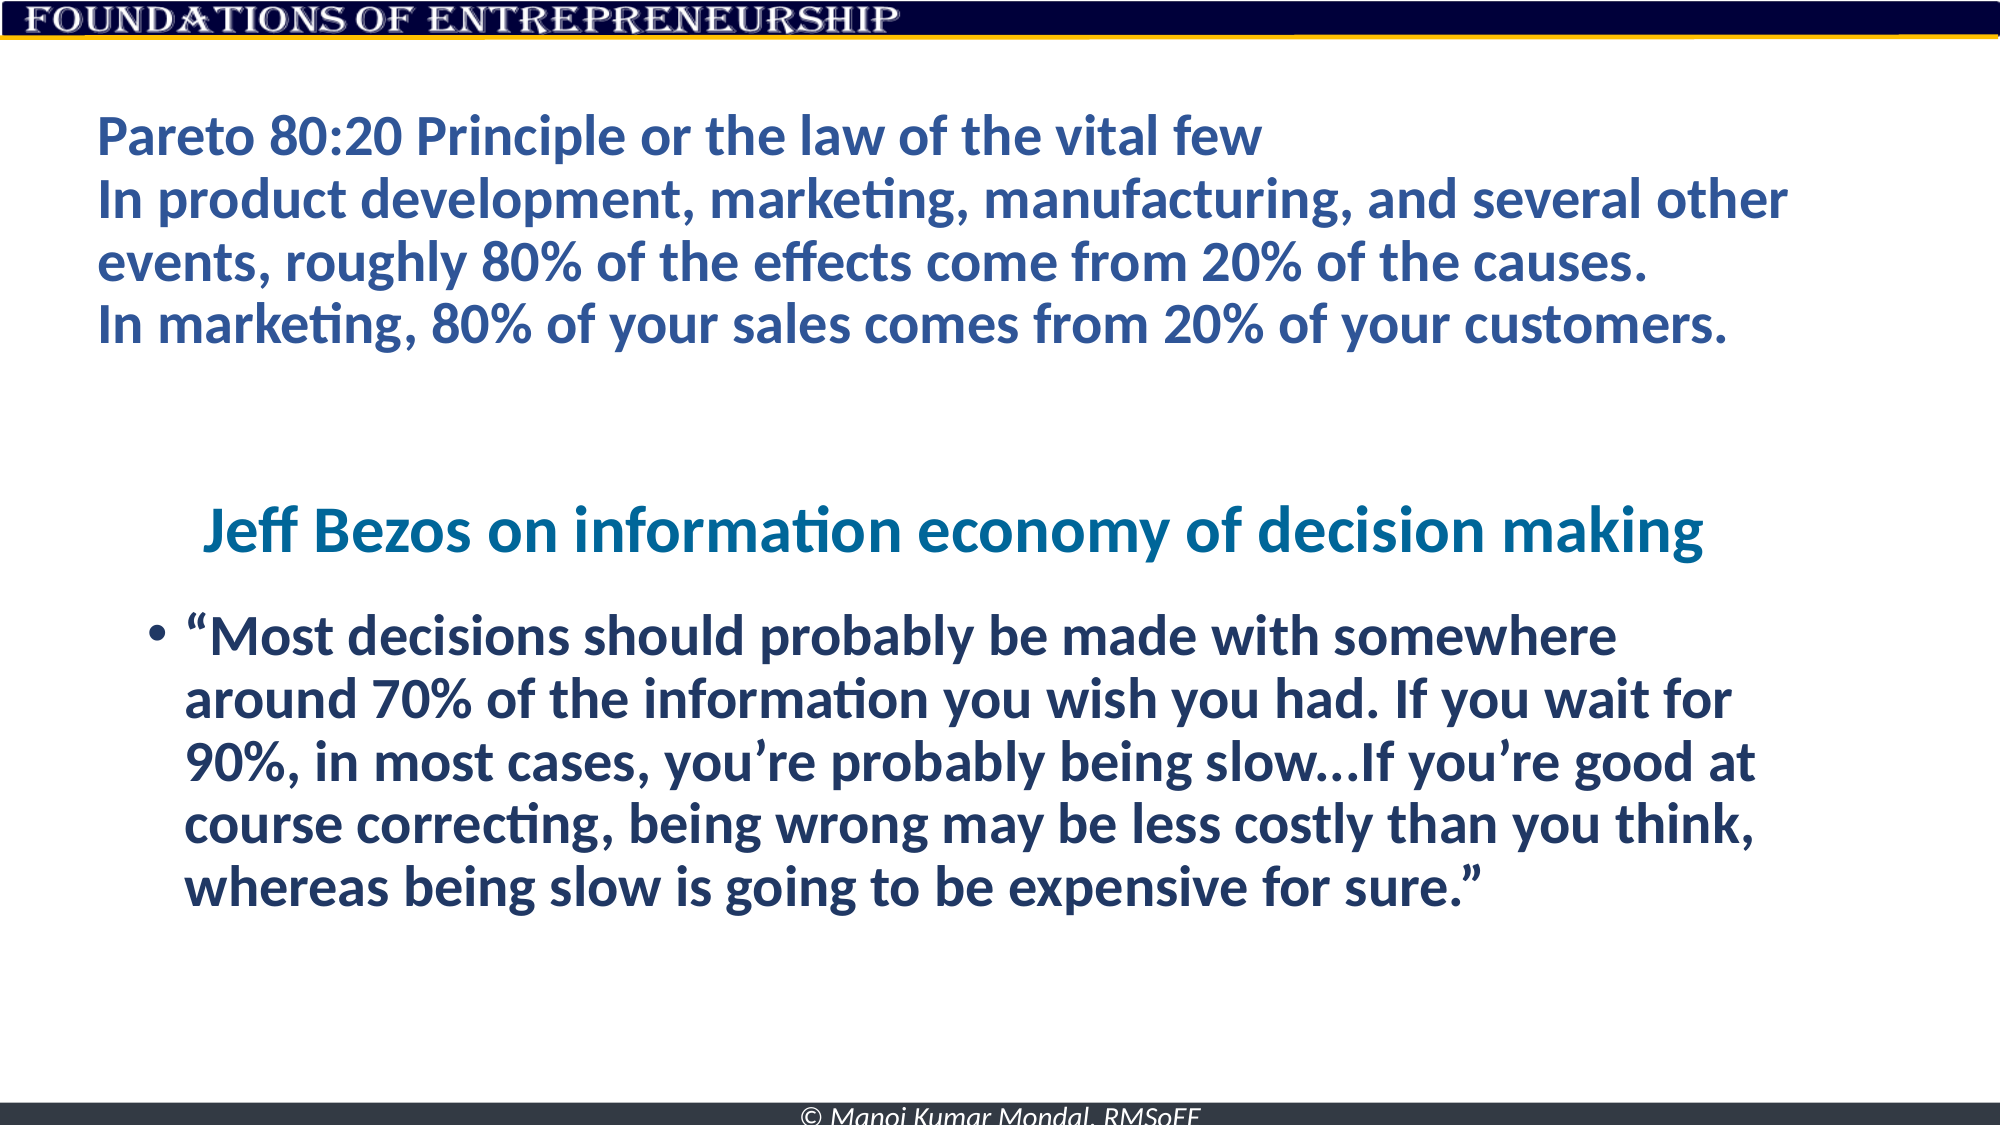

Pareto 80:20 Principle or the law of the vital few
In product development, marketing, manufacturing, and several other events, roughly 80% of the effects come from 20% of the causes.
In marketing, 80% of your sales comes from 20% of your customers.
# Jeff Bezos on information economy of decision making
“Most decisions should probably be made with somewhere around 70% of the information you wish you had. If you wait for 90%, in most cases, you’re probably being slow...If you’re good at course correcting, being wrong may be less costly than you think, whereas being slow is going to be expensive for sure.”